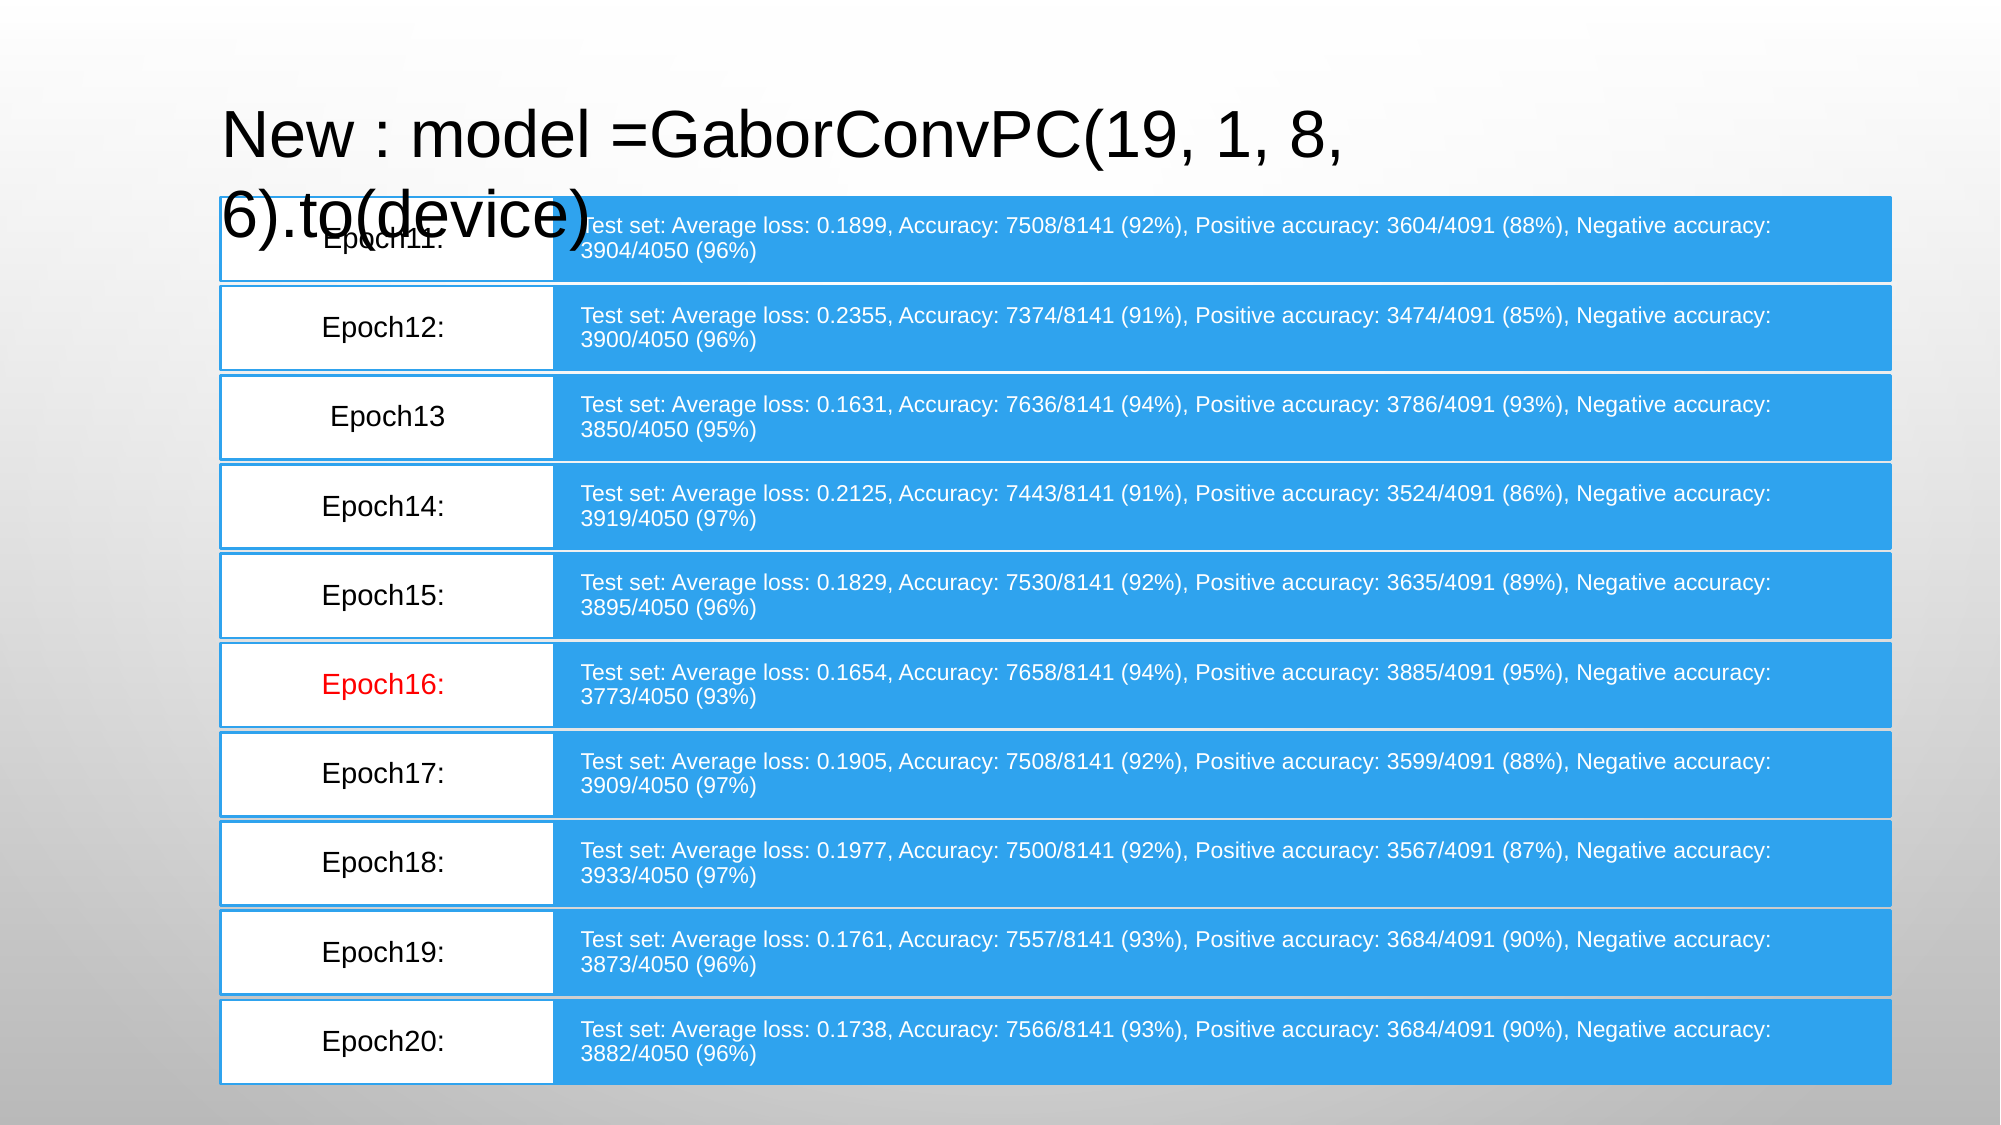

New : model =GaborConvPC(19, 1, 8, 6).to(device)
#
Test set: Average loss: 0.1899, Accuracy: 7508/8141 (92%), Positive accuracy: 3604/4091 (88%), Negative accuracy: 3904/4050 (96%)
Epoch11:
Test set: Average loss: 0.2355, Accuracy: 7374/8141 (91%), Positive accuracy: 3474/4091 (85%), Negative accuracy: 3900/4050 (96%)
Epoch12:
Test set: Average loss: 0.1631, Accuracy: 7636/8141 (94%), Positive accuracy: 3786/4091 (93%), Negative accuracy: 3850/4050 (95%)
Epoch13
Test set: Average loss: 0.2125, Accuracy: 7443/8141 (91%), Positive accuracy: 3524/4091 (86%), Negative accuracy: 3919/4050 (97%)
Epoch14:
Test set: Average loss: 0.1829, Accuracy: 7530/8141 (92%), Positive accuracy: 3635/4091 (89%), Negative accuracy: 3895/4050 (96%)
Epoch15:
Test set: Average loss: 0.1654, Accuracy: 7658/8141 (94%), Positive accuracy: 3885/4091 (95%), Negative accuracy: 3773/4050 (93%)
Epoch16:
Test set: Average loss: 0.1905, Accuracy: 7508/8141 (92%), Positive accuracy: 3599/4091 (88%), Negative accuracy: 3909/4050 (97%)
Epoch17:
Test set: Average loss: 0.1977, Accuracy: 7500/8141 (92%), Positive accuracy: 3567/4091 (87%), Negative accuracy: 3933/4050 (97%)
Epoch18:
Test set: Average loss: 0.1761, Accuracy: 7557/8141 (93%), Positive accuracy: 3684/4091 (90%), Negative accuracy: 3873/4050 (96%)
Epoch19:
Test set: Average loss: 0.1738, Accuracy: 7566/8141 (93%), Positive accuracy: 3684/4091 (90%), Negative accuracy: 3882/4050 (96%)
Epoch20: